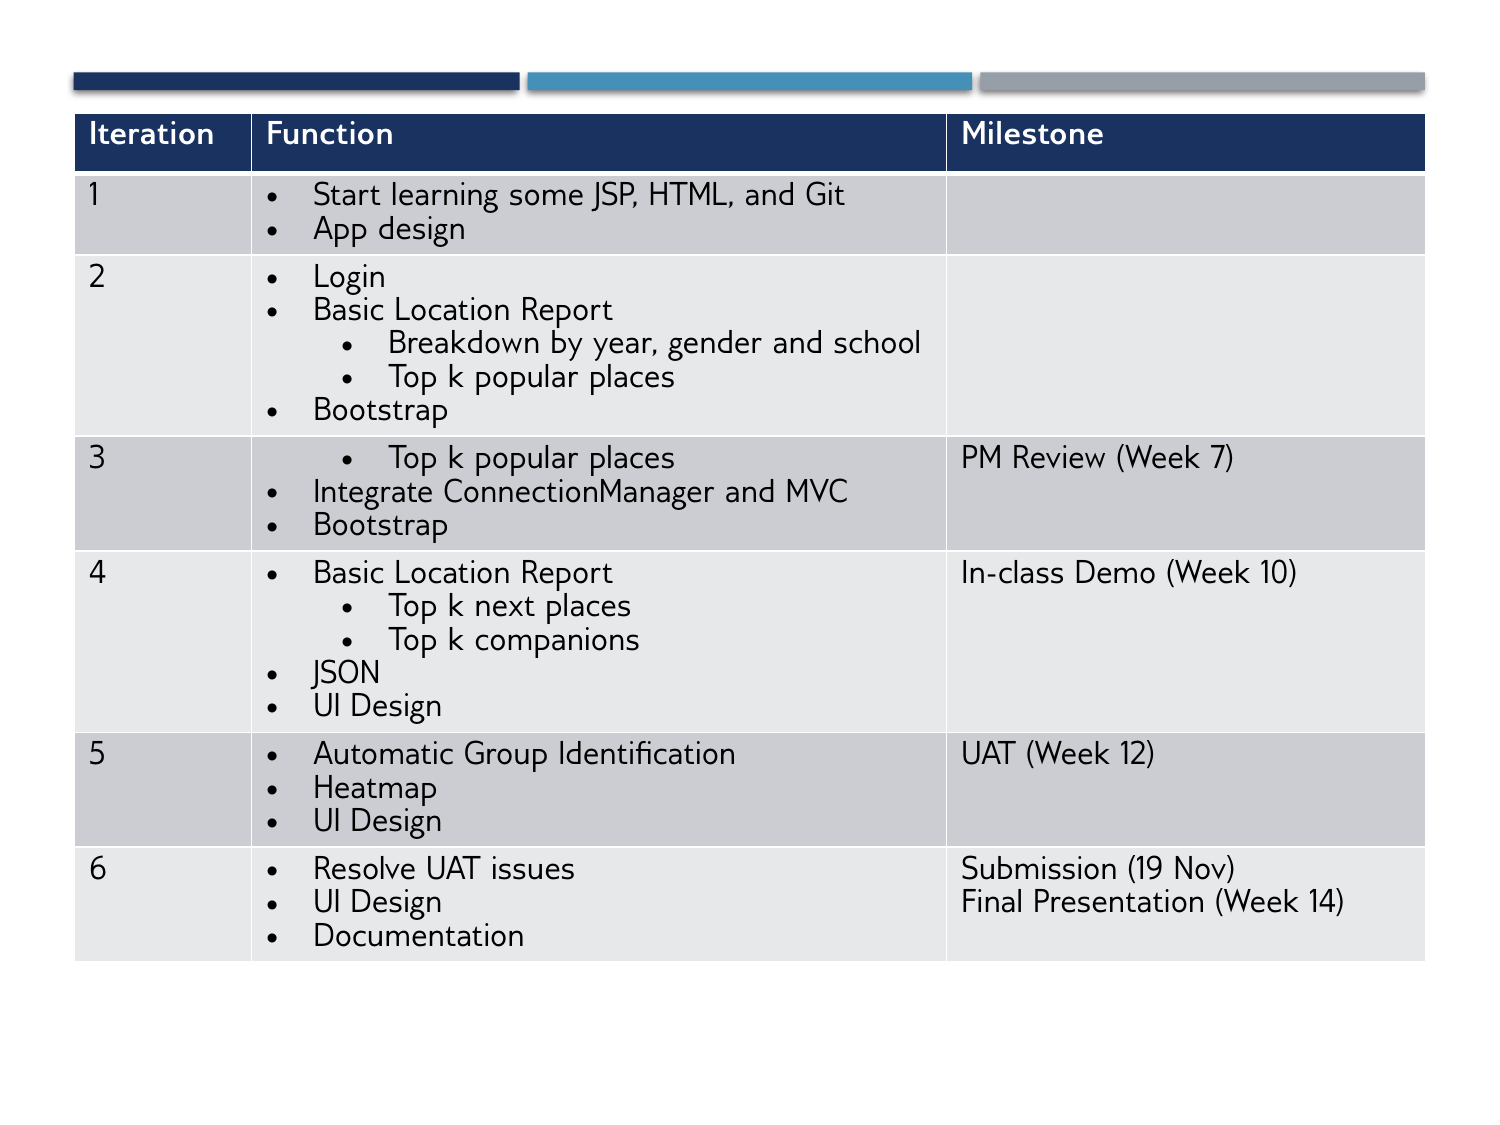

| Iteration | Function | Milestone |
| --- | --- | --- |
| 1 | Start learning some JSP, HTML, and Git App design |  |
| 2 | Login Basic Location Report Breakdown by year, gender and school Top k popular places Bootstrap |  |
| 3 | Top k popular places Integrate ConnectionManager and MVC Bootstrap | PM Review (Week 7) |
| 4 | Basic Location Report Top k next places Top k companions JSON UI Design | In-class Demo (Week 10) |
| 5 | Automatic Group Identification Heatmap UI Design | UAT (Week 12) |
| 6 | Resolve UAT issues UI Design Documentation | Submission (19 Nov) Final Presentation (Week 14) |
Schedule